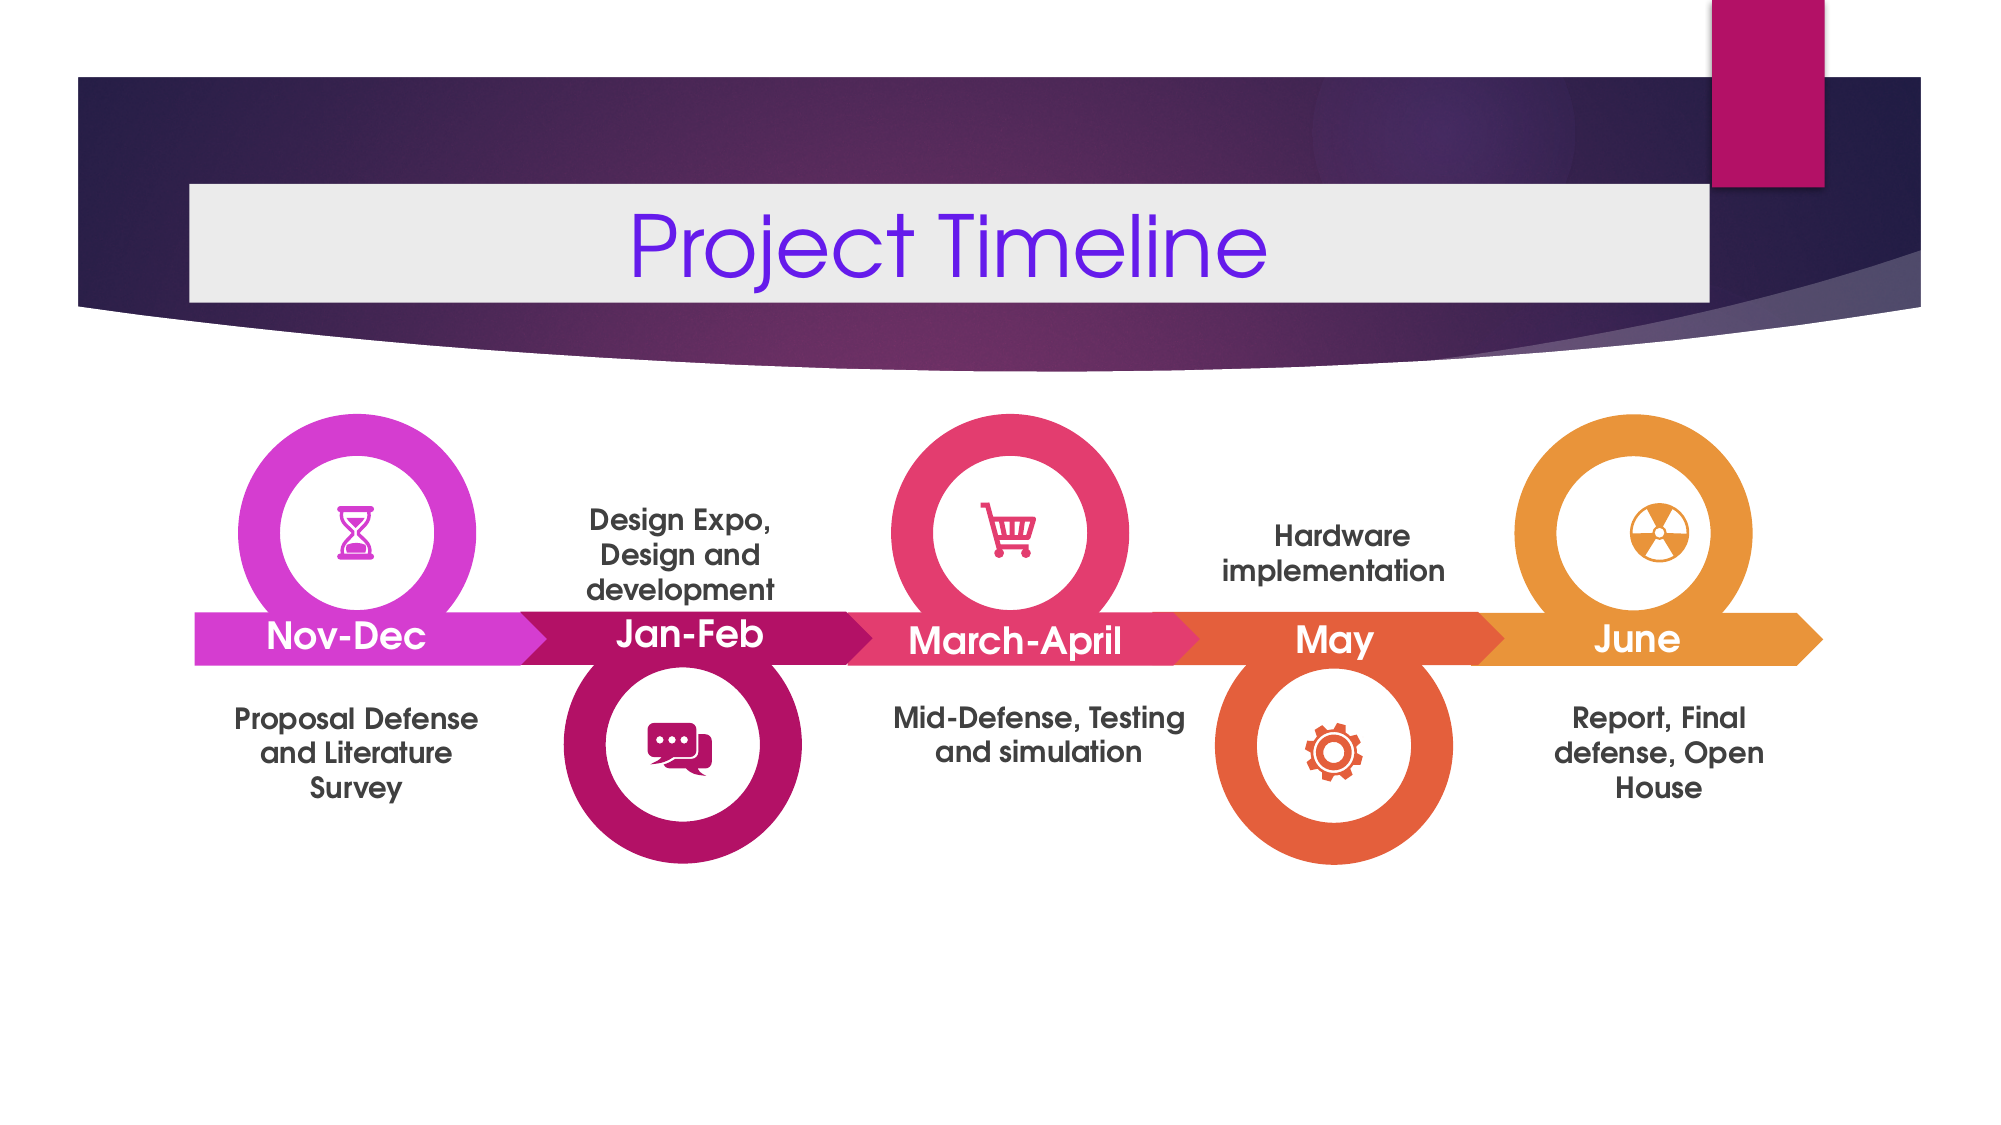

Project Timeline

Design Expo, Design and development

Hardware implementation
Jan-Feb
Nov-Dec
June
May
March-April

Mid-Defense, Testing and simulation
Report, Final defense, Open House

Proposal Defense
and Literature Survey